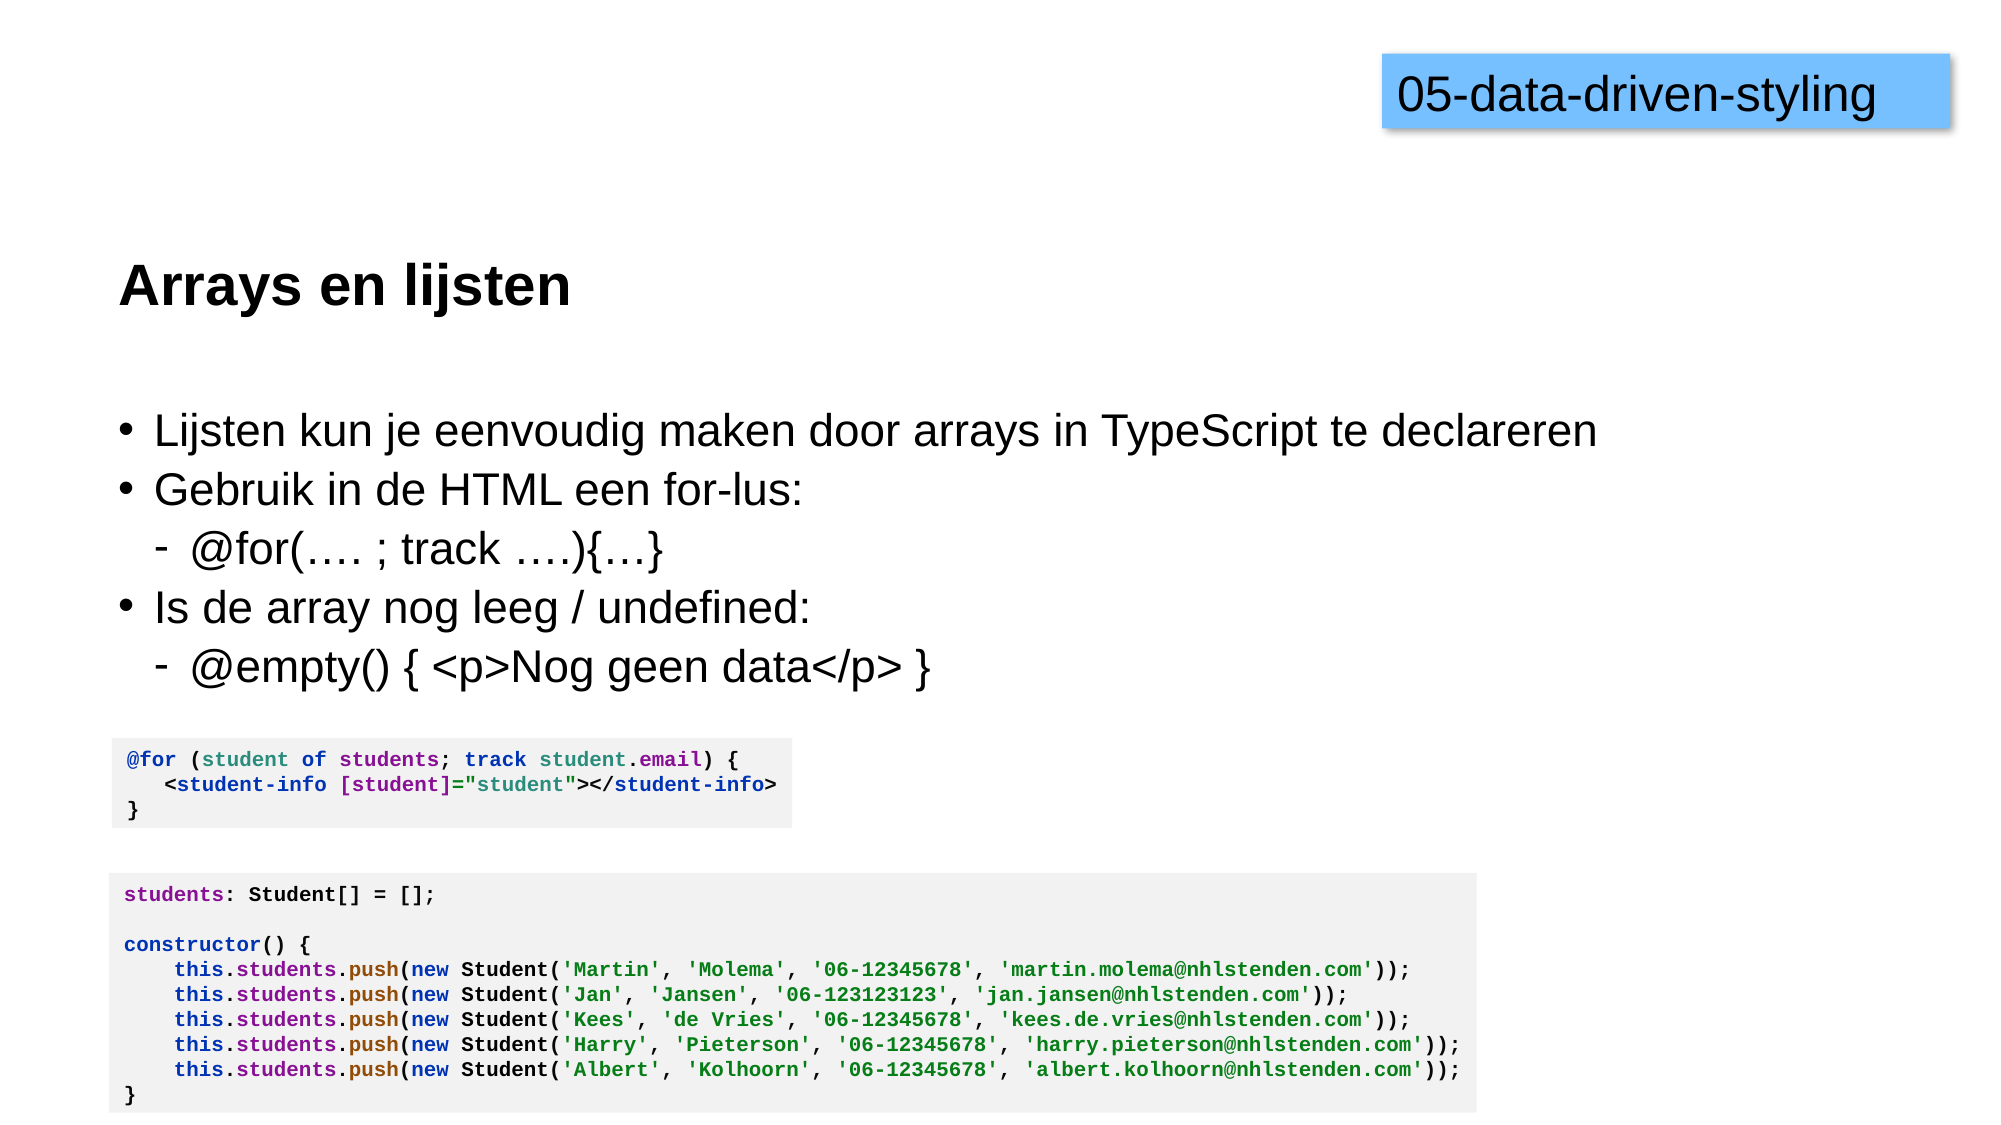

05-data-driven-styling
# Arrays en lijsten
Lijsten kun je eenvoudig maken door arrays in TypeScript te declareren
Gebruik in de HTML een for-lus:
@for(…. ; track ….){…}
Is de array nog leeg / undefined:
@empty() { <p>Nog geen data</p> }
@for (student of students; track student.email) {
   <student-info [student]="student"></student-info>
}
students: Student[] = [];
constructor() {
    this.students.push(new Student('Martin', 'Molema', '06-12345678', 'martin.molema@nhlstenden.com'));
    this.students.push(new Student('Jan', 'Jansen', '06-123123123', 'jan.jansen@nhlstenden.com'));
    this.students.push(new Student('Kees', 'de Vries', '06-12345678', 'kees.de.vries@nhlstenden.com'));
    this.students.push(new Student('Harry', 'Pieterson', '06-12345678', 'harry.pieterson@nhlstenden.com'));
    this.students.push(new Student('Albert', 'Kolhoorn', '06-12345678', 'albert.kolhoorn@nhlstenden.com'));
}